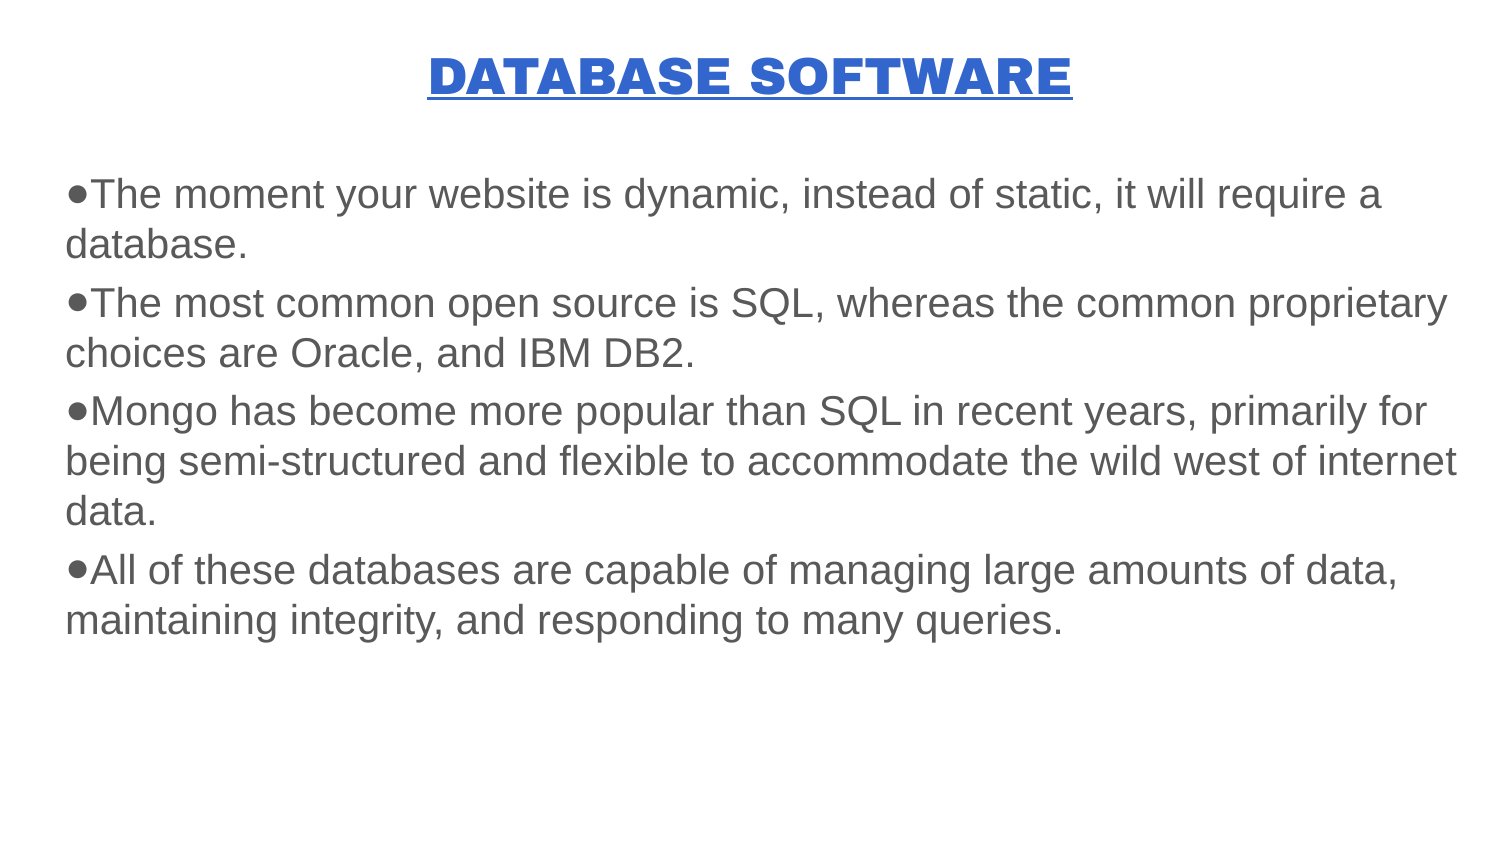

# DATABASE SOFTWARE
The moment your website is dynamic, instead of static, it will require a database.
The most common open source is SQL, whereas the common proprietary choices are Oracle, and IBM DB2.
Mongo has become more popular than SQL in recent years, primarily for being semi-structured and flexible to accommodate the wild west of internet data.
All of these databases are capable of managing large amounts of data, maintaining integrity, and responding to many queries.